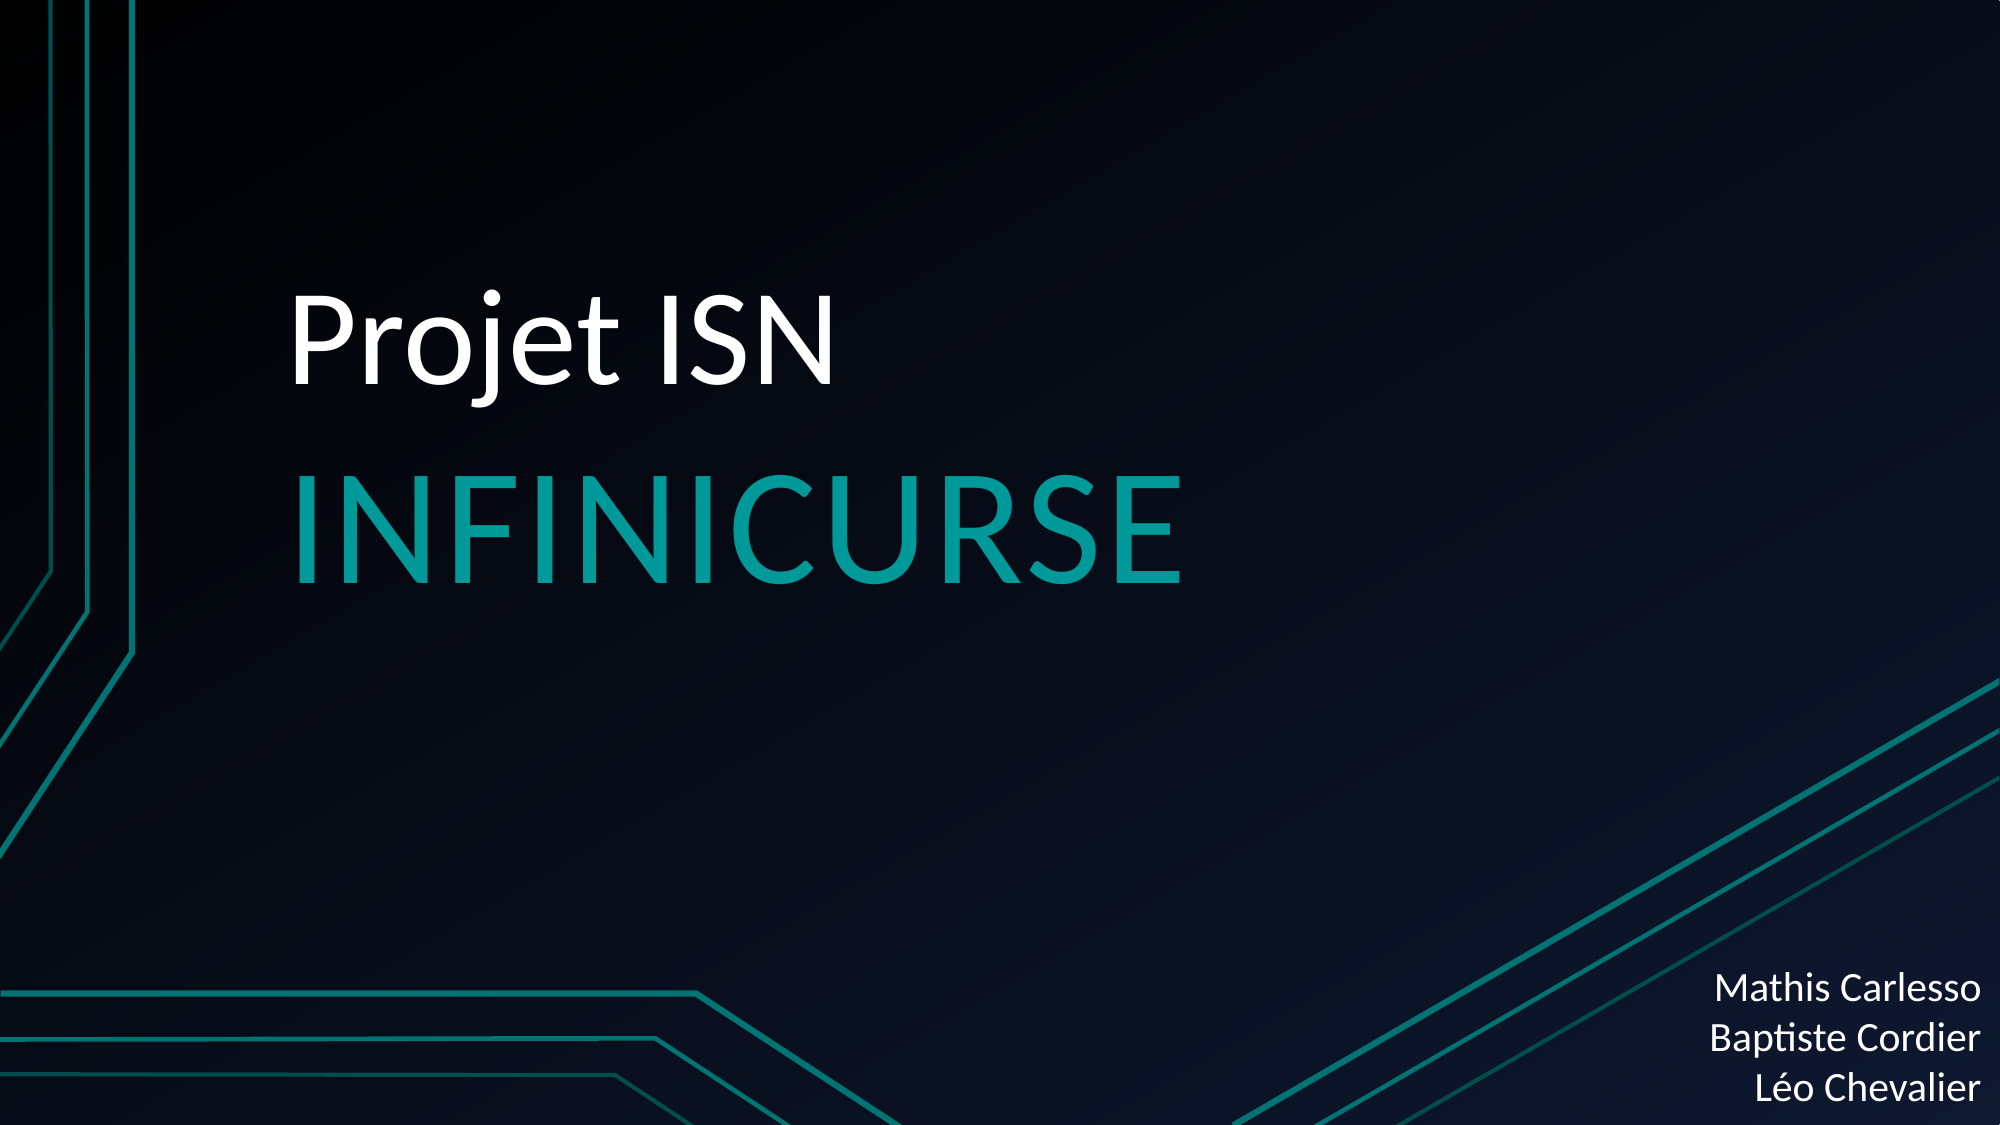

# Projet ISN
INFINICURSE
Mathis Carlesso
Baptiste Cordier
Léo Chevalier